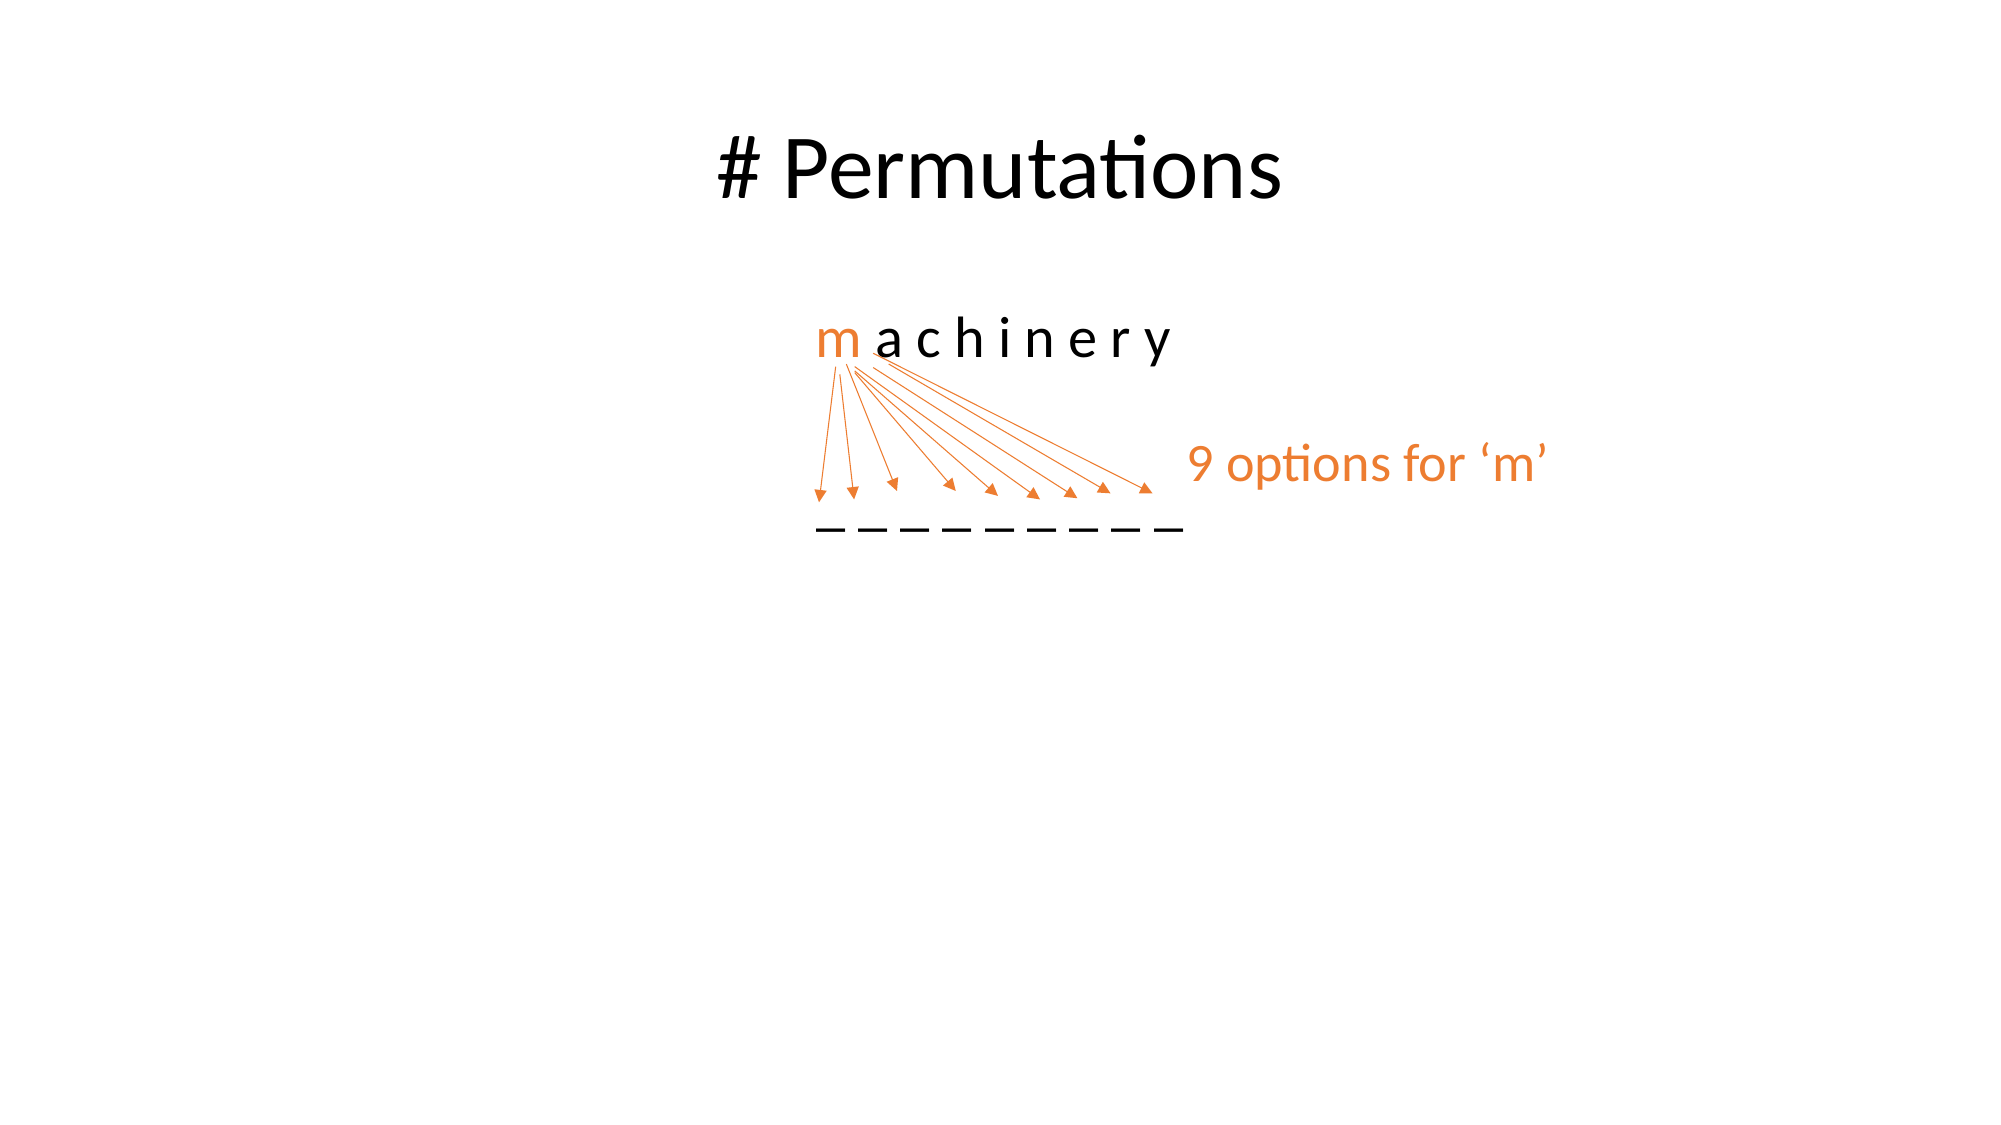

# # Permutations
m a c h i n e r y

_ _ _ _ _ _ _ _ _
9 options for ‘m’